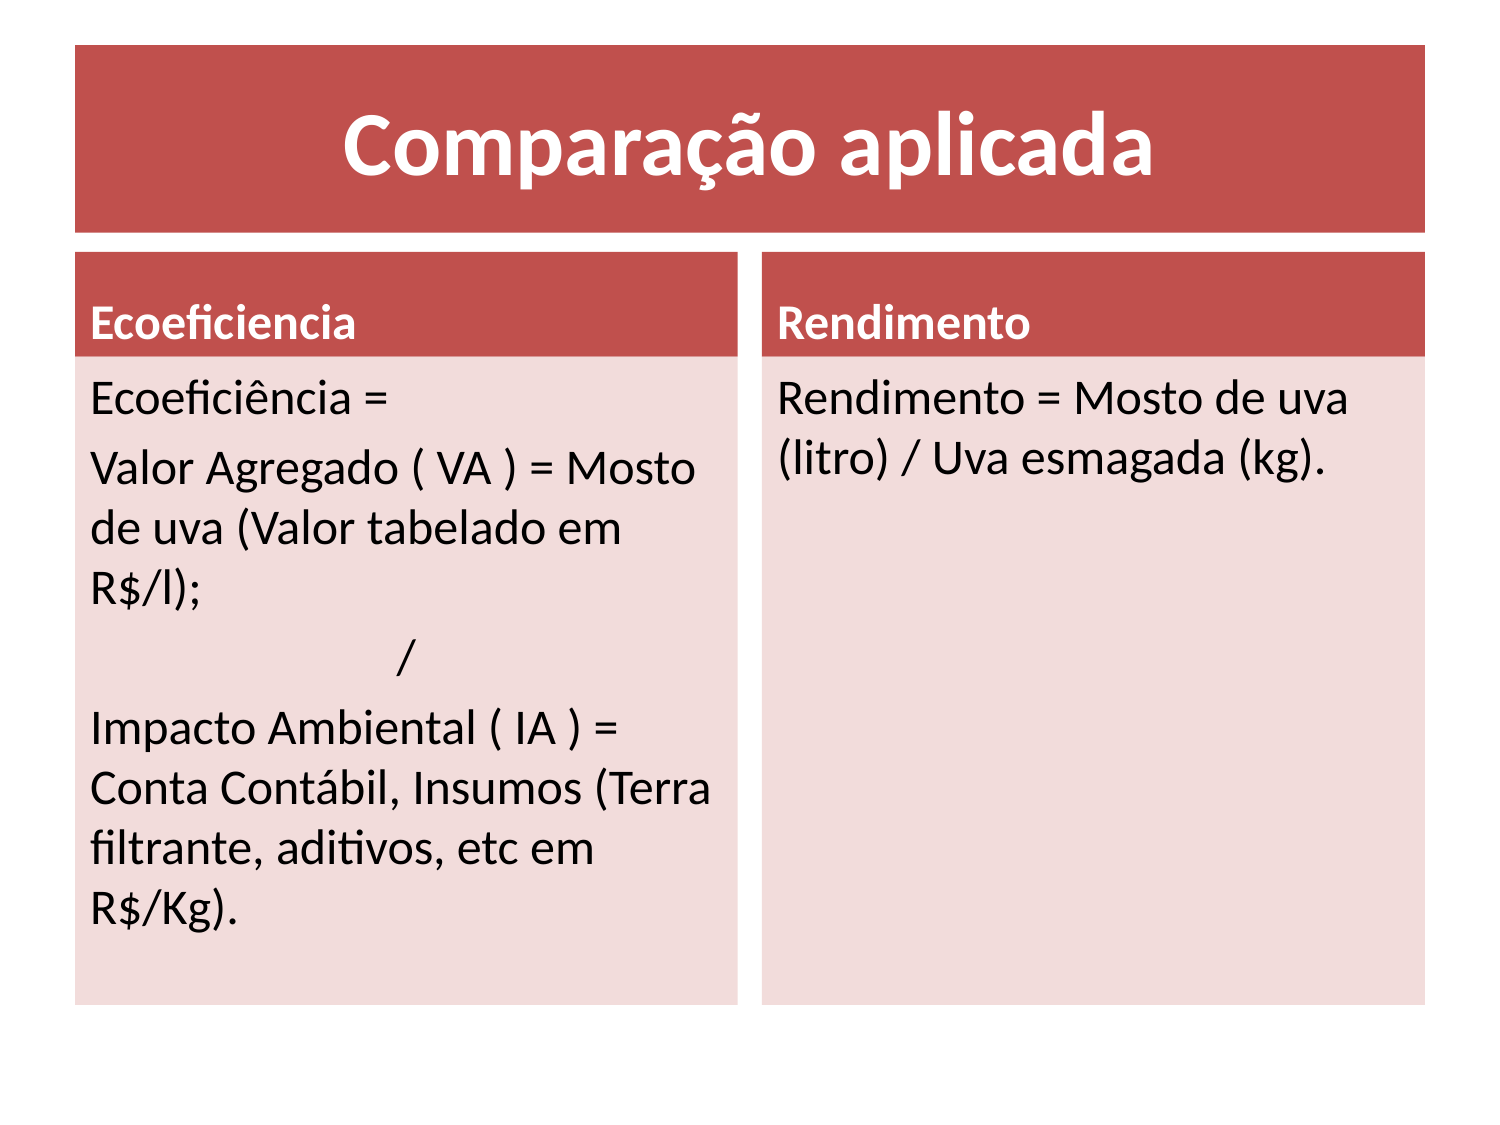

# Comparação aplicada
Ecoeficiencia
Rendimento
Ecoeficiência =
Valor Agregado ( VA ) = Mosto de uva (Valor tabelado em  R$/l);
/
Impacto Ambiental ( IA ) = Conta Contábil, Insumos (Terra filtrante, aditivos, etc em R$/Kg).

Rendimento = Mosto de uva (litro) / Uva esmagada (kg).